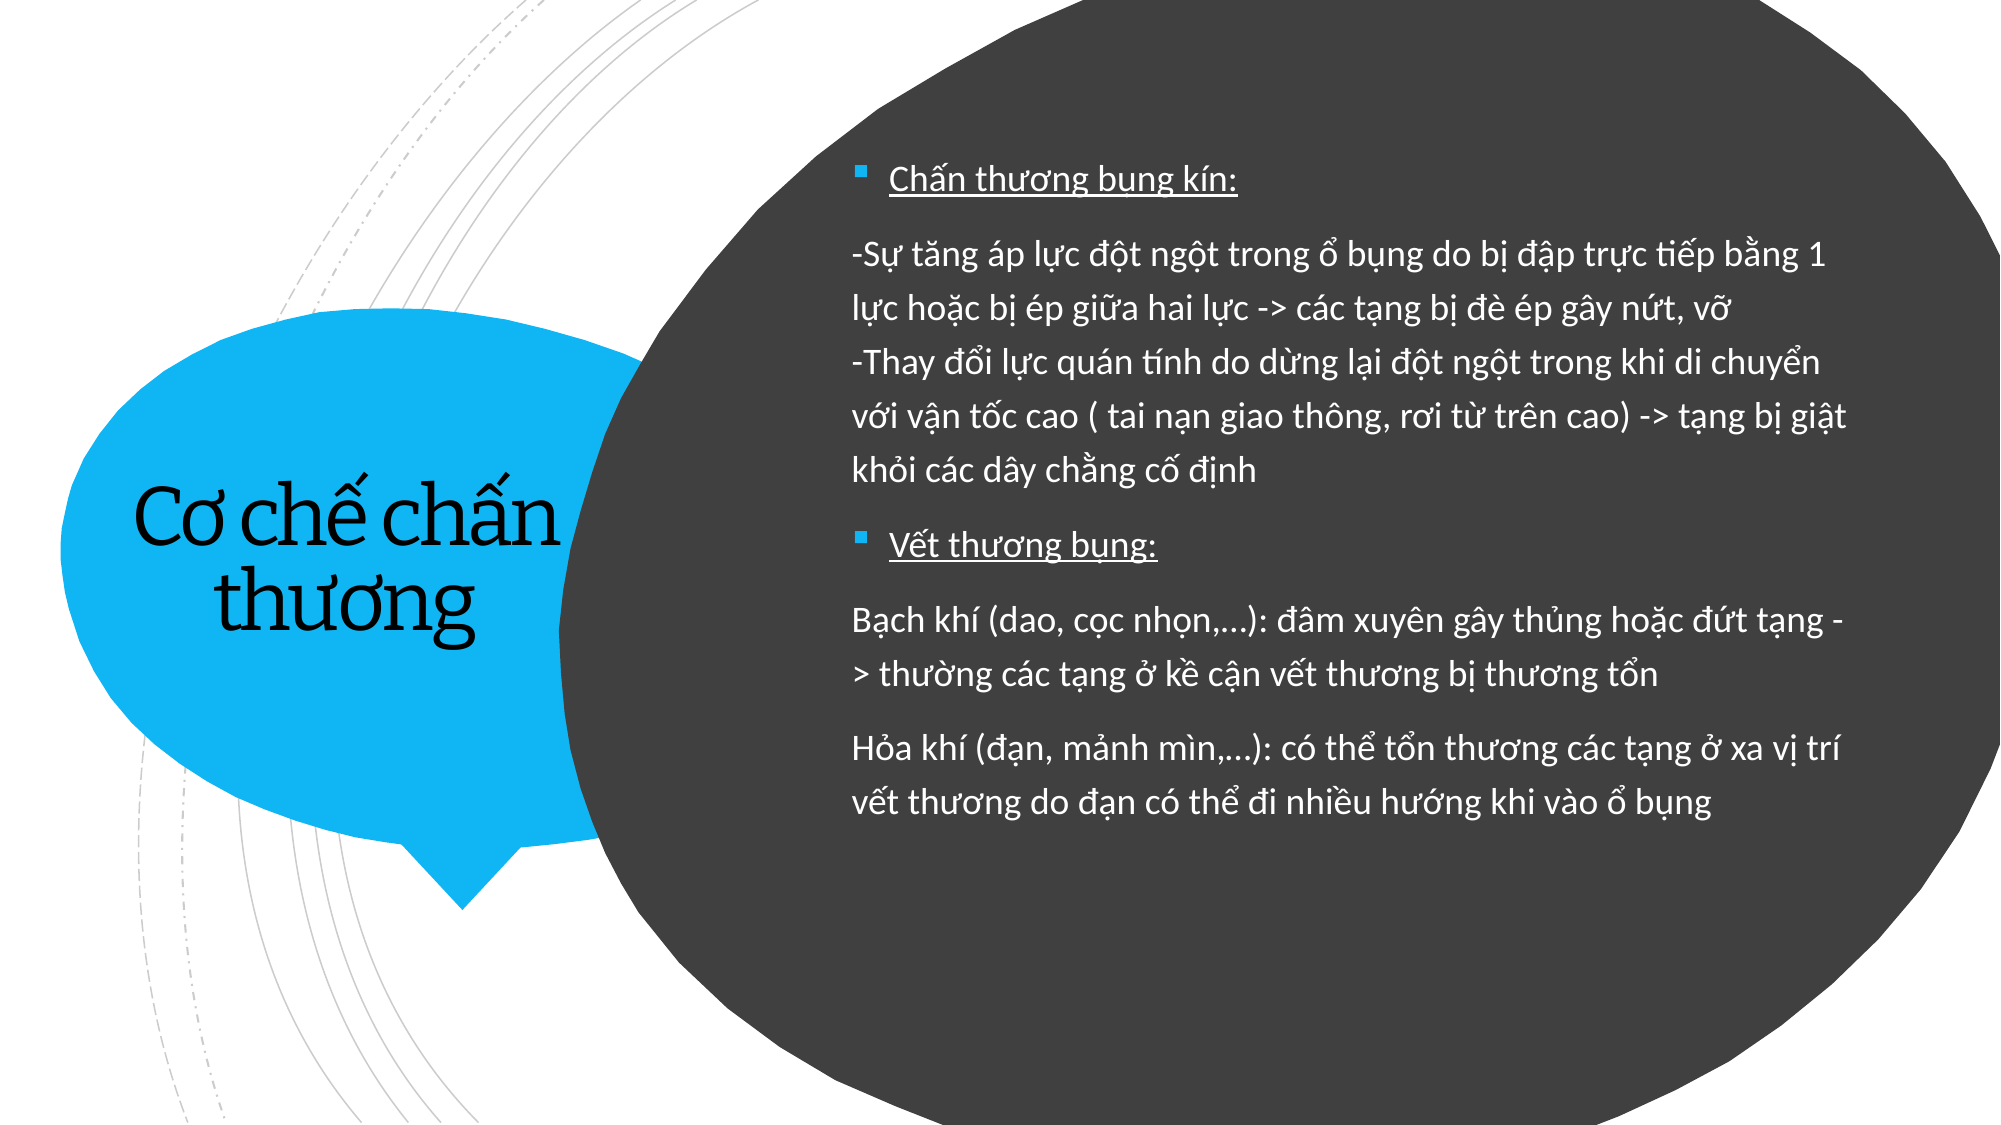

Chấn thương bụng kín:
-Sự tăng áp lực đột ngột trong ổ bụng do bị đập trực tiếp bằng 1 lực hoặc bị ép giữa hai lực -> các tạng bị đè ép gây nứt, vỡ
-Thay đổi lực quán tính do dừng lại đột ngột trong khi di chuyển với vận tốc cao ( tai nạn giao thông, rơi từ trên cao) -> tạng bị giật khỏi các dây chằng cố định
Vết thương bụng:
Bạch khí (dao, cọc nhọn,…): đâm xuyên gây thủng hoặc đứt tạng -> thường các tạng ở kề cận vết thương bị thương tổn
Hỏa khí (đạn, mảnh mìn,…): có thể tổn thương các tạng ở xa vị trí vết thương do đạn có thể đi nhiều hướng khi vào ổ bụng
# Cơ chế chấn thương